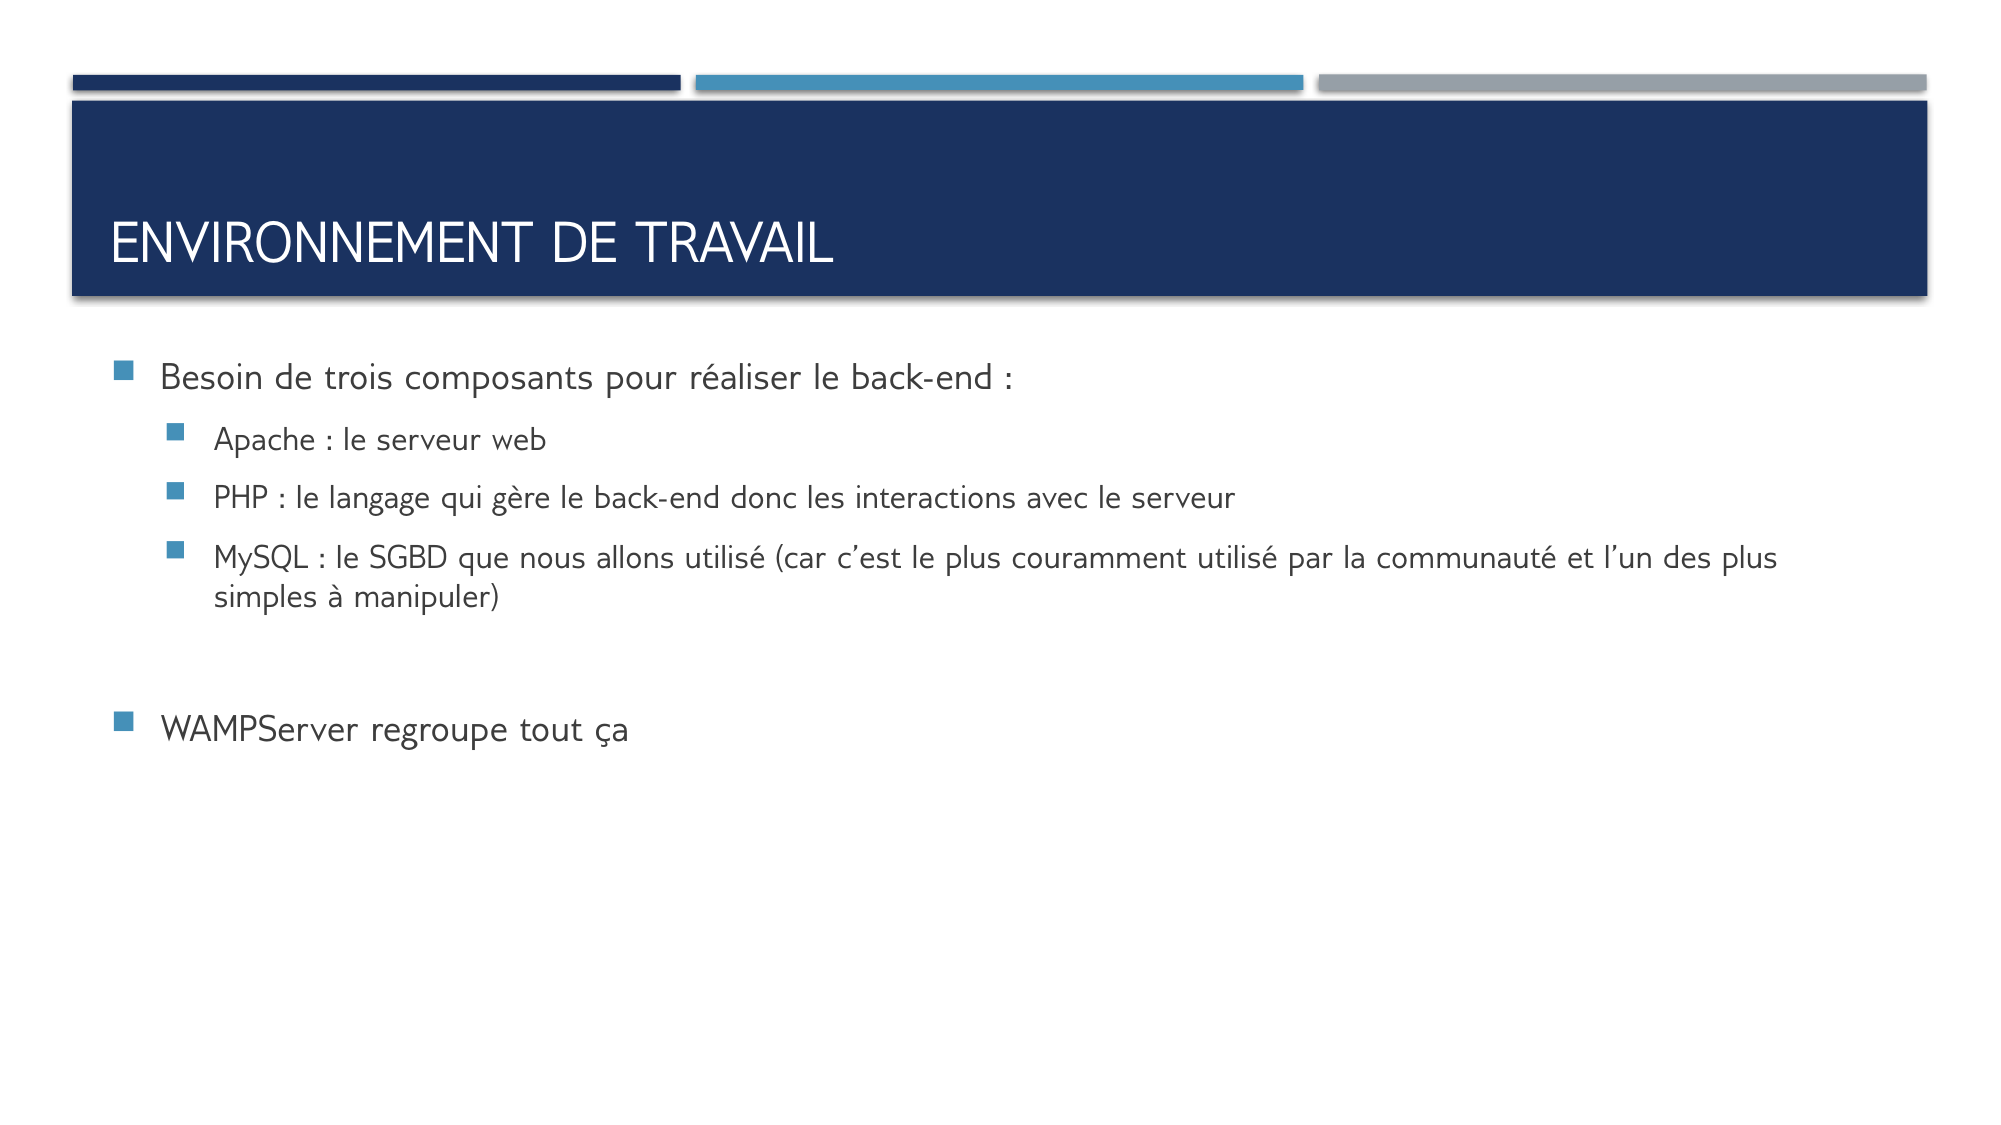

# ENVIRONNEMENT DE TRAVAIL
Besoin de trois composants pour réaliser le back-end :
Apache : le serveur web
PHP : le langage qui gère le back-end donc les interactions avec le serveur
MySQL : le SGBD que nous allons utilisé (car c’est le plus couramment utilisé par la communauté et l’un des plus simples à manipuler)

WAMPServer regroupe tout ça